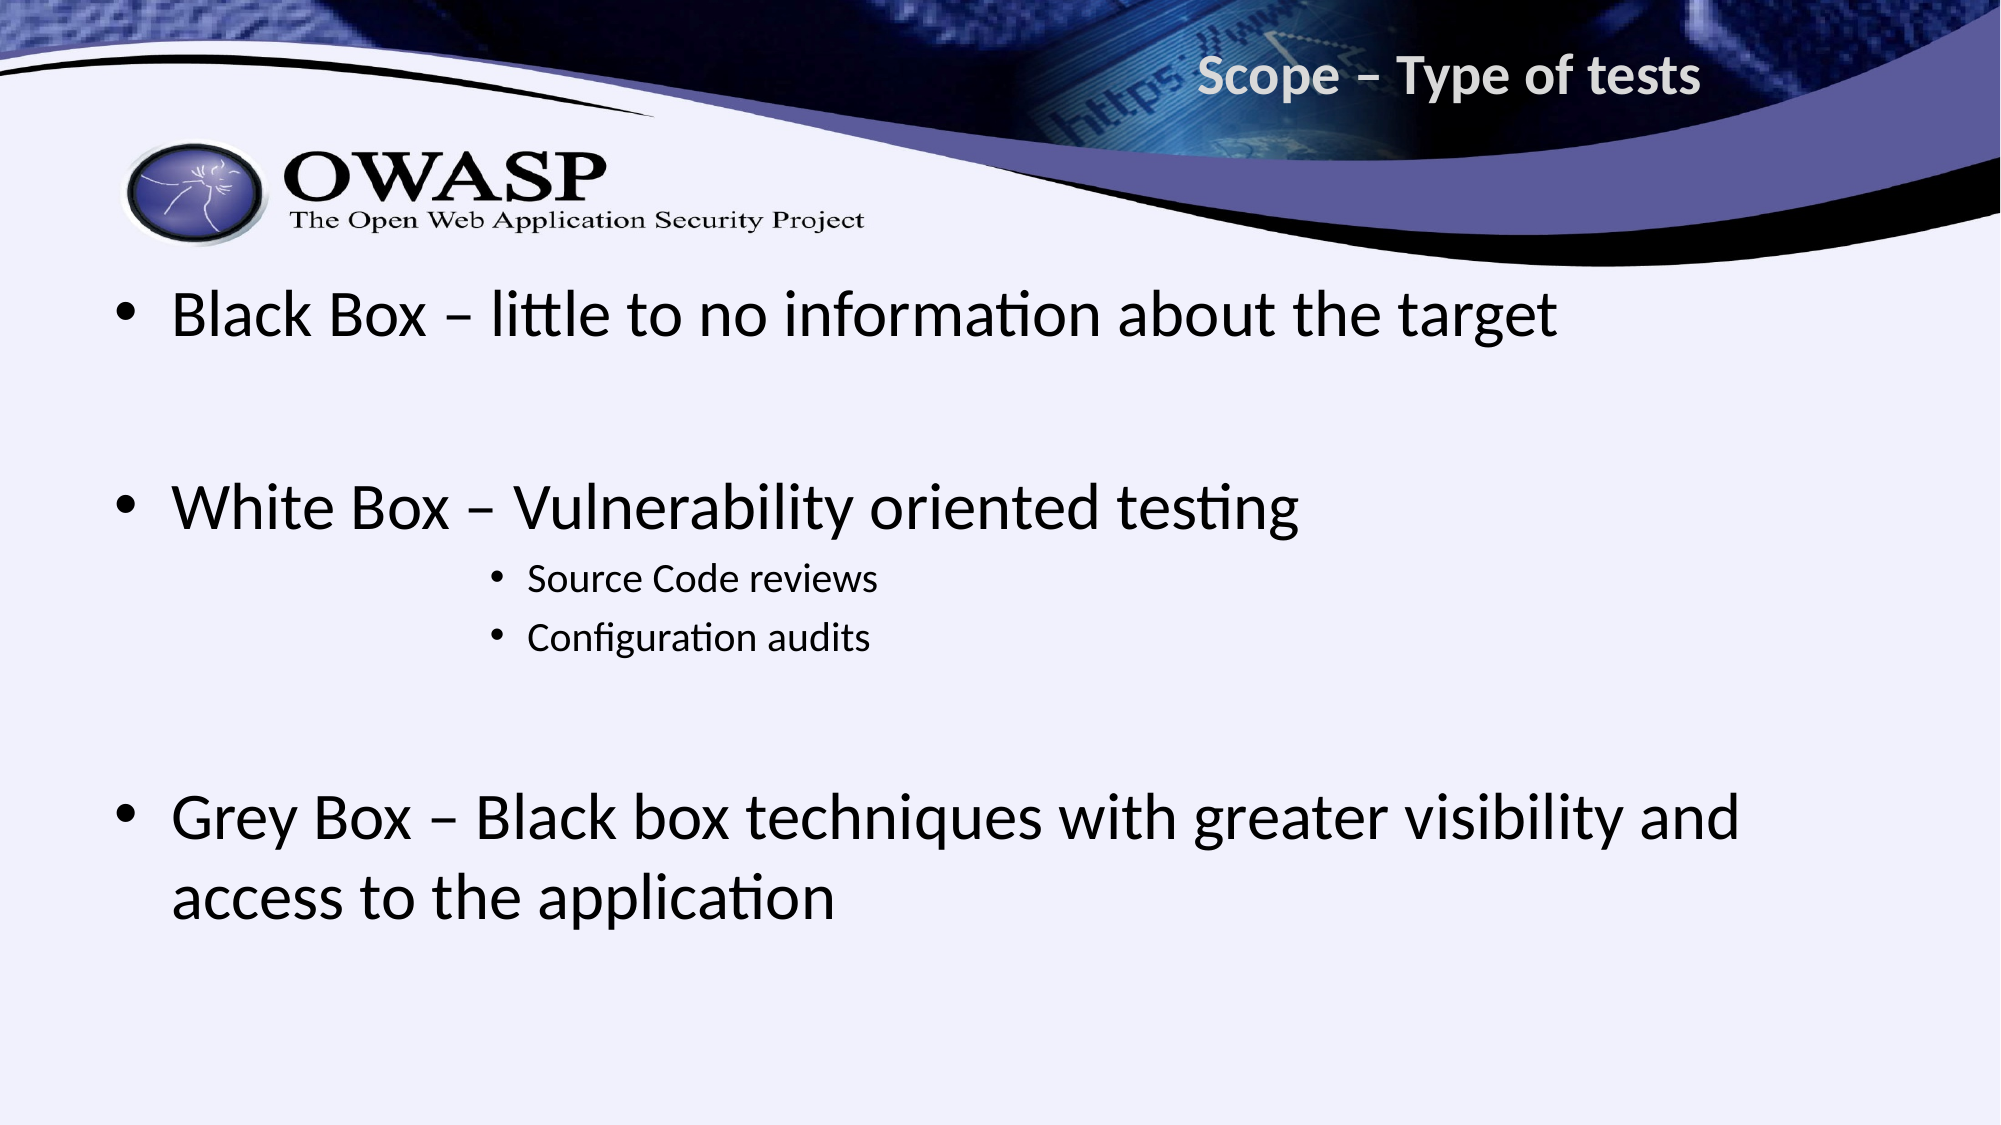

# Scope – Type of tests
Black Box – little to no information about the target

White Box – Vulnerability oriented testing
Source Code reviews
Configuration audits

Grey Box – Black box techniques with greater visibility and access to the application